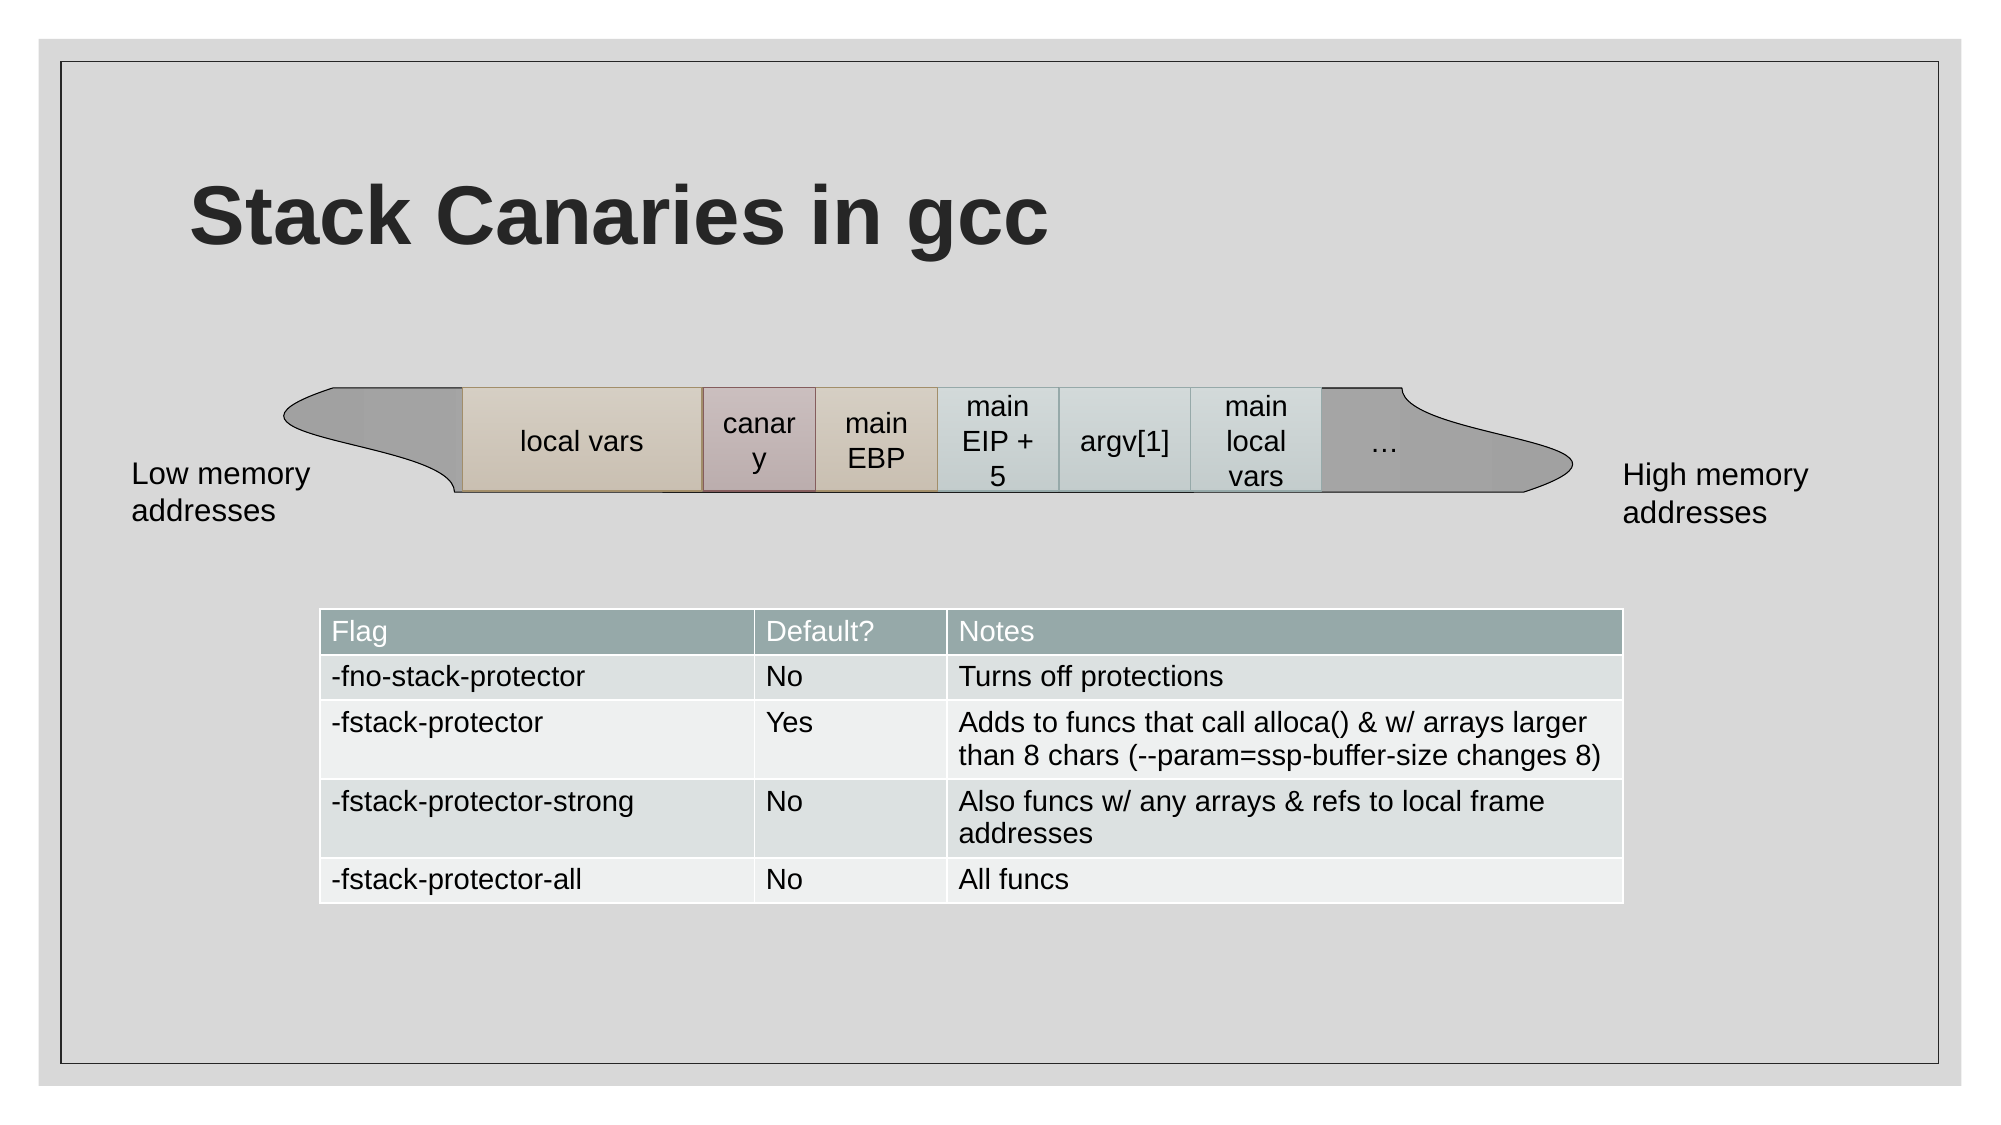

# Stack Canaries in gcc
local vars
canary
main EBP
main EIP + 5
argv[1]
main local vars
…
Low memory
addresses
High memory
addresses
| Flag | Default? | Notes |
| --- | --- | --- |
| -fno-stack-protector | No | Turns off protections |
| -fstack-protector | Yes | Adds to funcs that call alloca() & w/ arrays larger than 8 chars (--param=ssp-buffer-size changes 8) |
| -fstack-protector-strong | No | Also funcs w/ any arrays & refs to local frame addresses |
| -fstack-protector-all | No | All funcs |
4